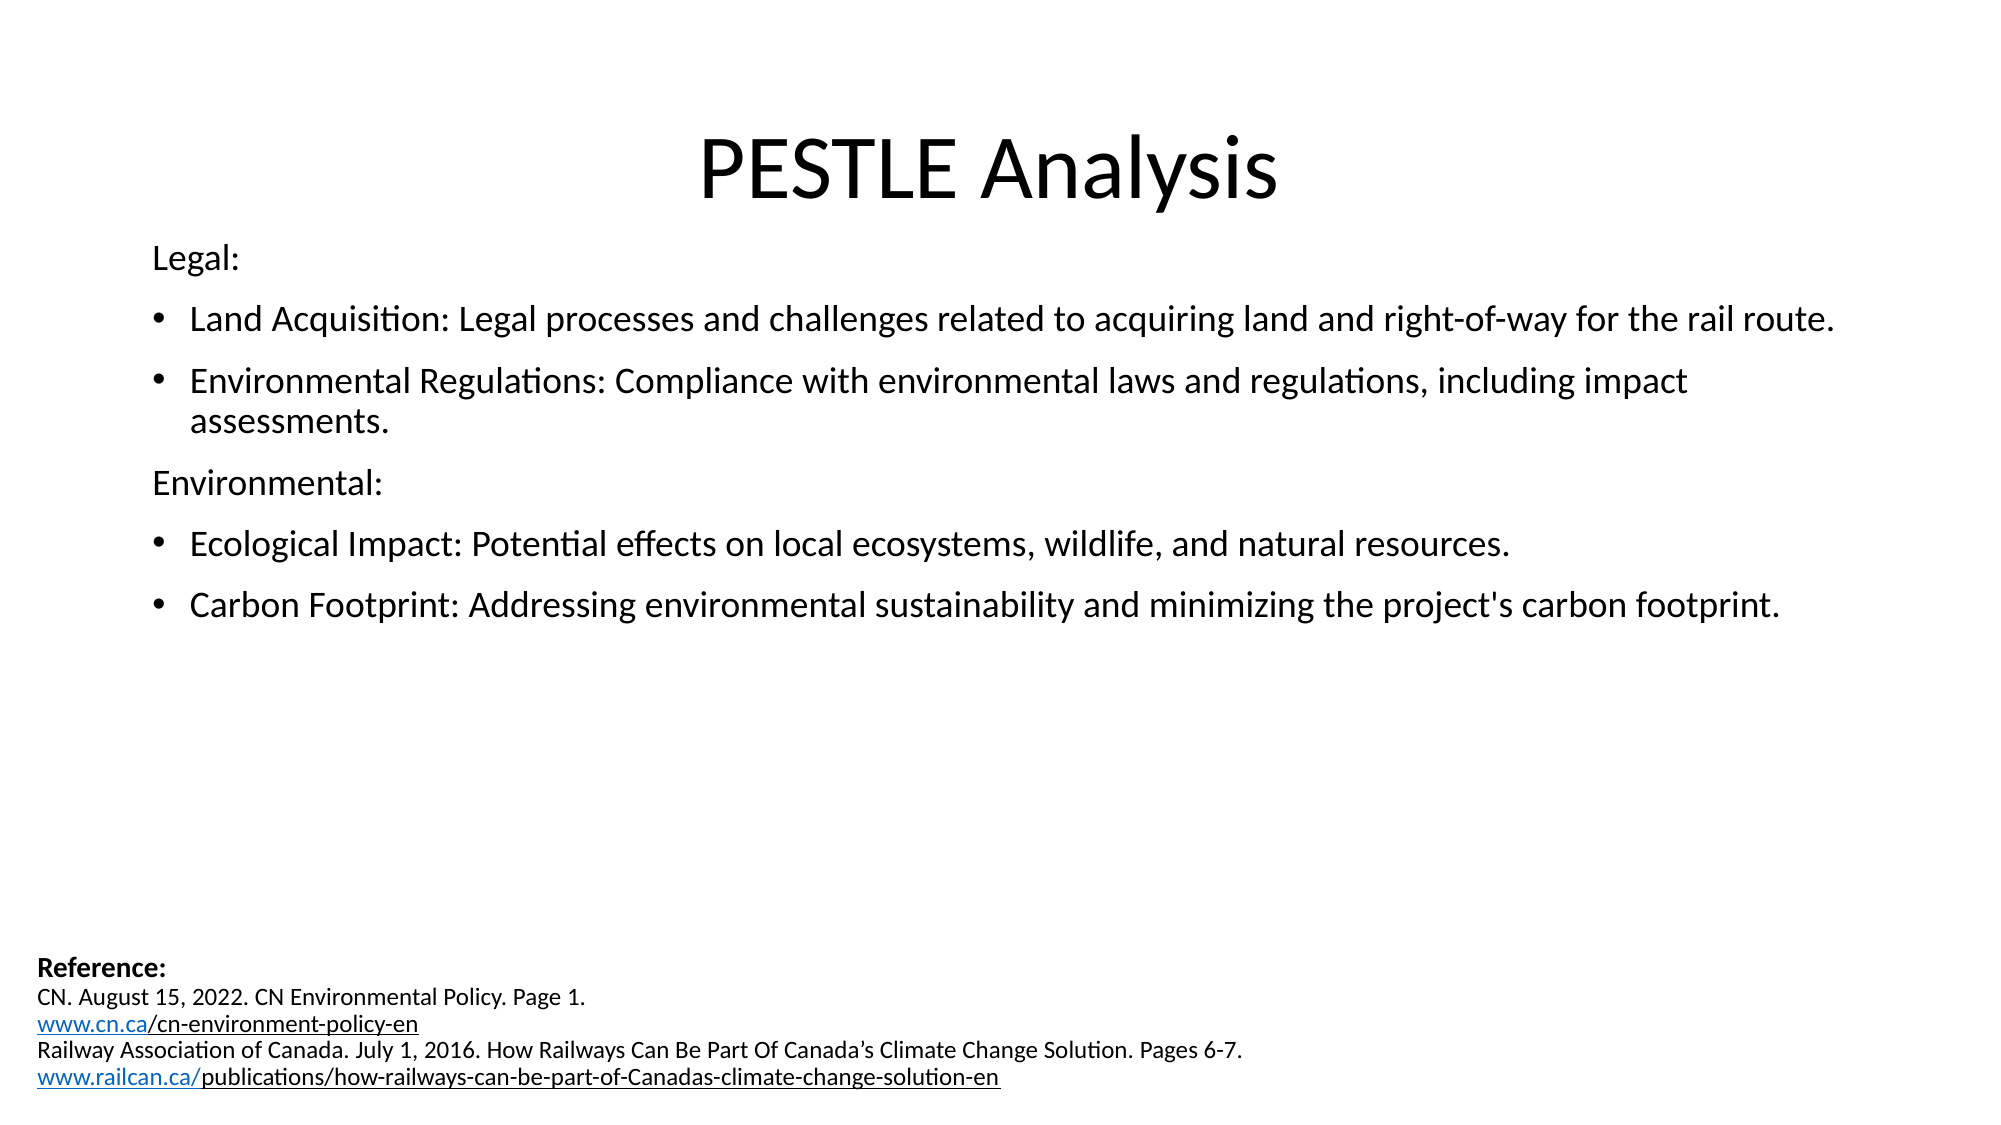

# PESTLE Analysis
Legal:
Land Acquisition: Legal processes and challenges related to acquiring land and right-of-way for the rail route.
Environmental Regulations: Compliance with environmental laws and regulations, including impact assessments.
Environmental:
Ecological Impact: Potential effects on local ecosystems, wildlife, and natural resources.
Carbon Footprint: Addressing environmental sustainability and minimizing the project's carbon footprint.
Reference:
CN. August 15, 2022. CN Environmental Policy. Page 1.
www.cn.ca/cn-environment-policy-en
Railway Association of Canada. July 1, 2016. How Railways Can Be Part Of Canada’s Climate Change Solution. Pages 6-7.
www.railcan.ca/publications/how-railways-can-be-part-of-Canadas-climate-change-solution-en